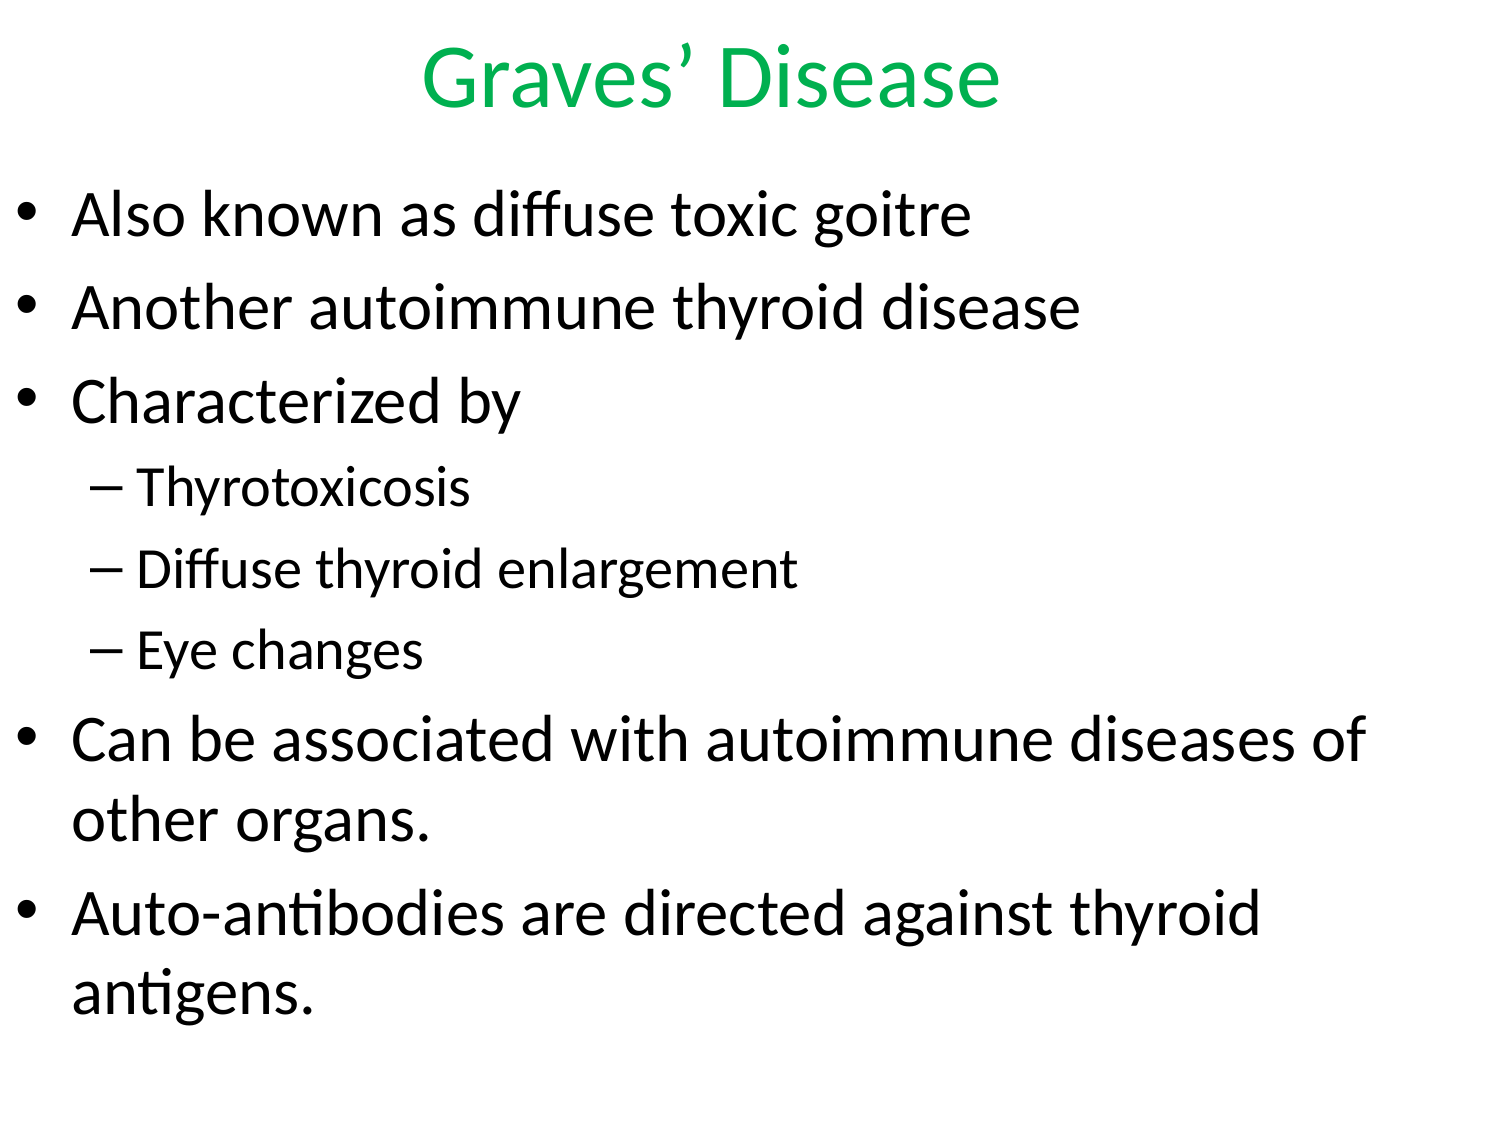

# Graves’ Disease
Also known as diffuse toxic goitre
Another autoimmune thyroid disease
Characterized by
Thyrotoxicosis
Diffuse thyroid enlargement
Eye changes
Can be associated with autoimmune diseases of other organs.
Auto-antibodies are directed against thyroid antigens.